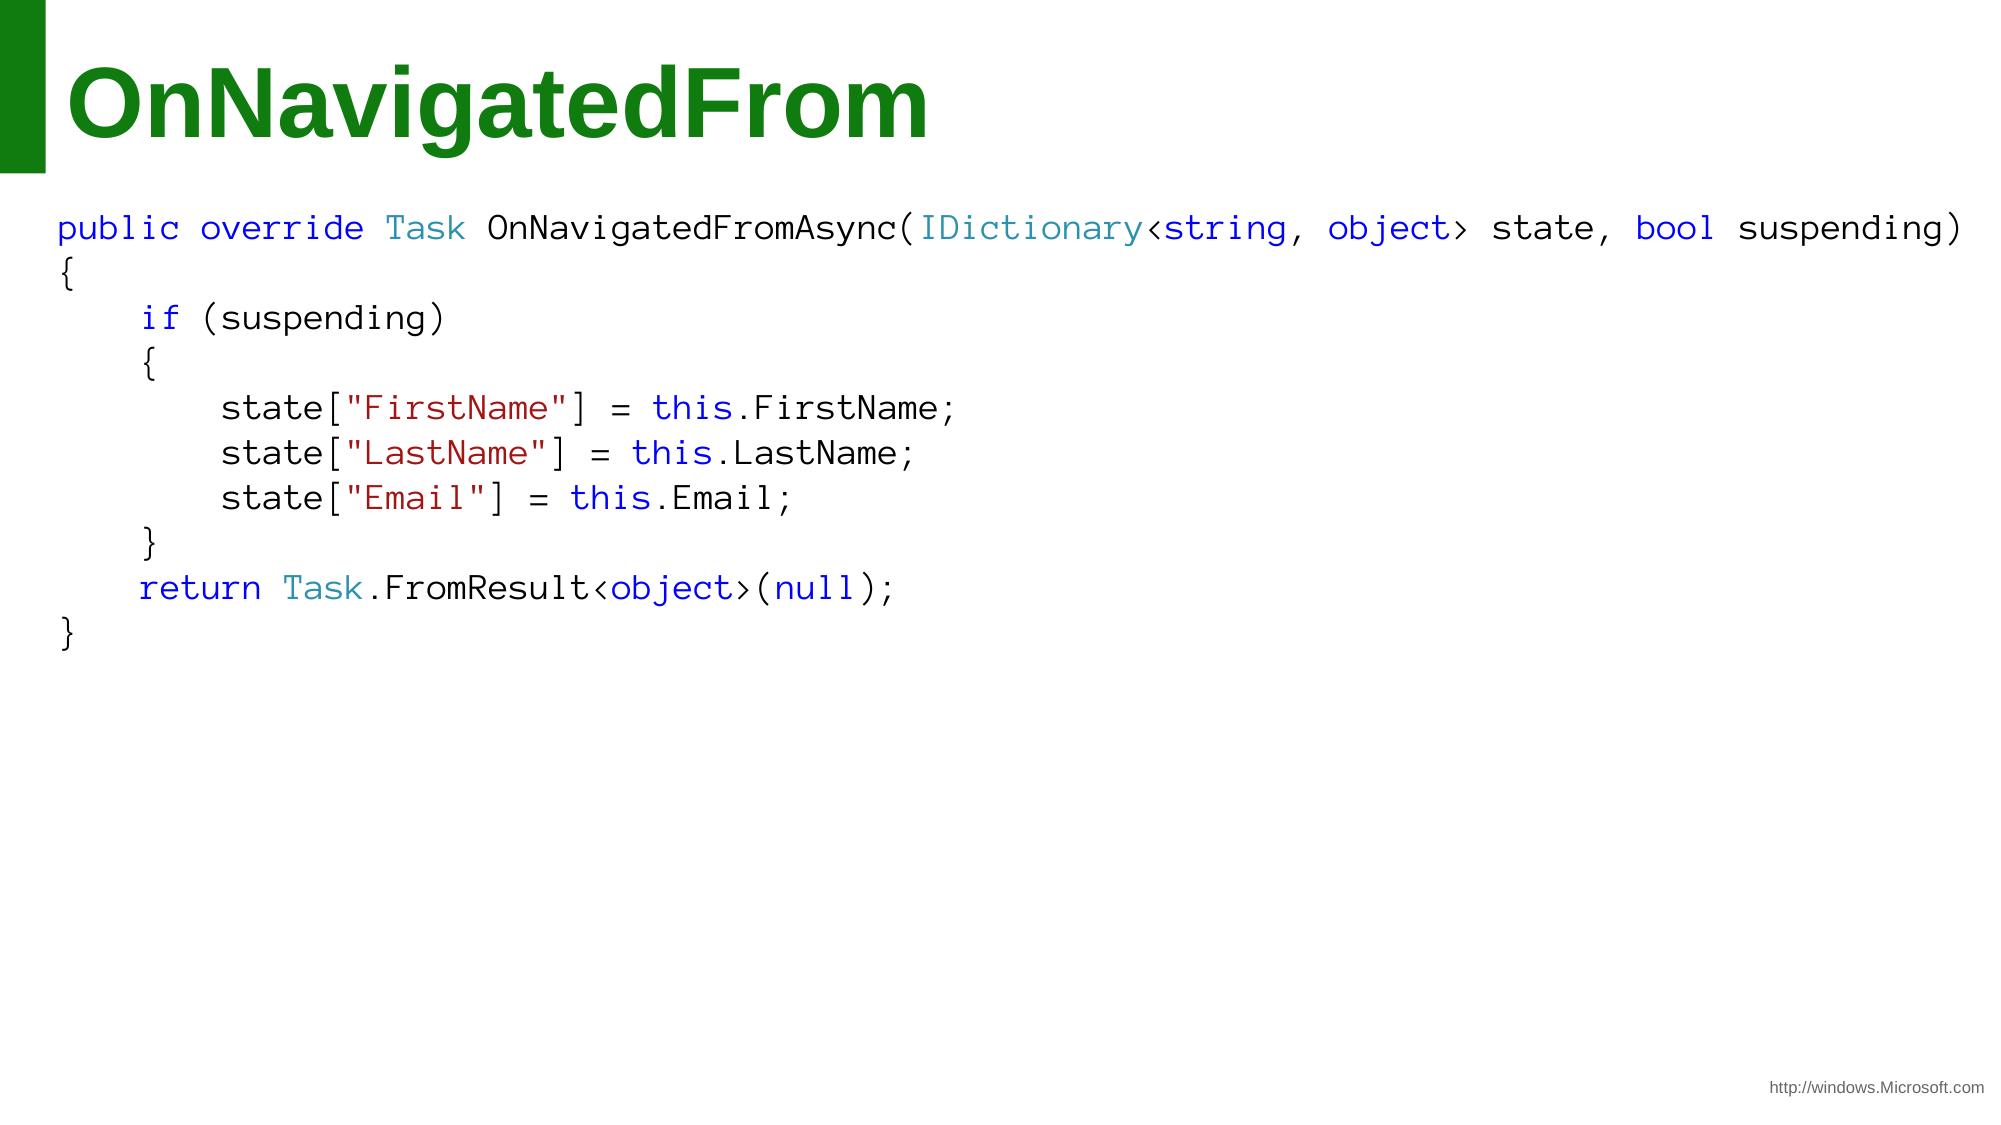

# OnNavigatedFrom
public override Task OnNavigatedFromAsync(IDictionary<string, object> state, bool suspending)
{
    if (suspending)
    {
        state["FirstName"] = this.FirstName;
        state["LastName"] = this.LastName;
        state["Email"] = this.Email;
    }
    return Task.FromResult<object>(null);
}